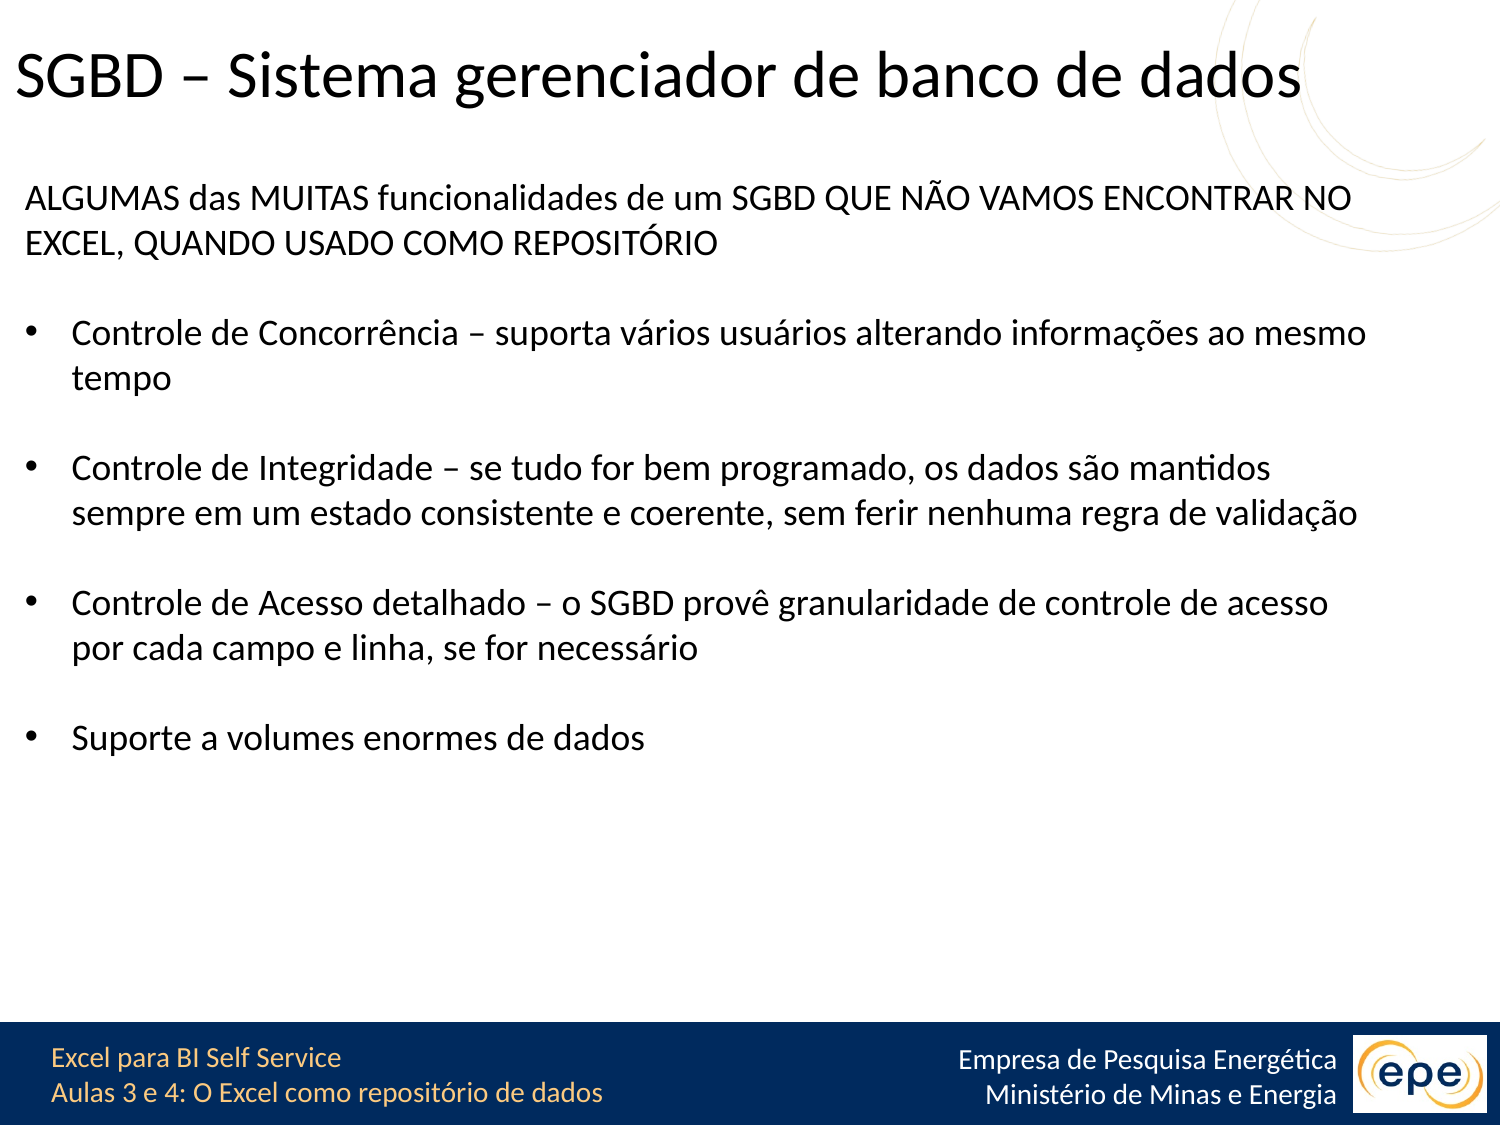

# SGBD – Sistema gerenciador de banco de dados

ALGUMAS das MUITAS funcionalidades de um SGBD QUE NÃO VAMOS ENCONTRAR NO EXCEL, QUANDO USADO COMO REPOSITÓRIO

Controle de Concorrência – suporta vários usuários alterando informações ao mesmo tempo

Controle de Integridade – se tudo for bem programado, os dados são mantidos sempre em um estado consistente e coerente, sem ferir nenhuma regra de validação

Controle de Acesso detalhado – o SGBD provê granularidade de controle de acesso por cada campo e linha, se for necessário

Suporte a volumes enormes de dados